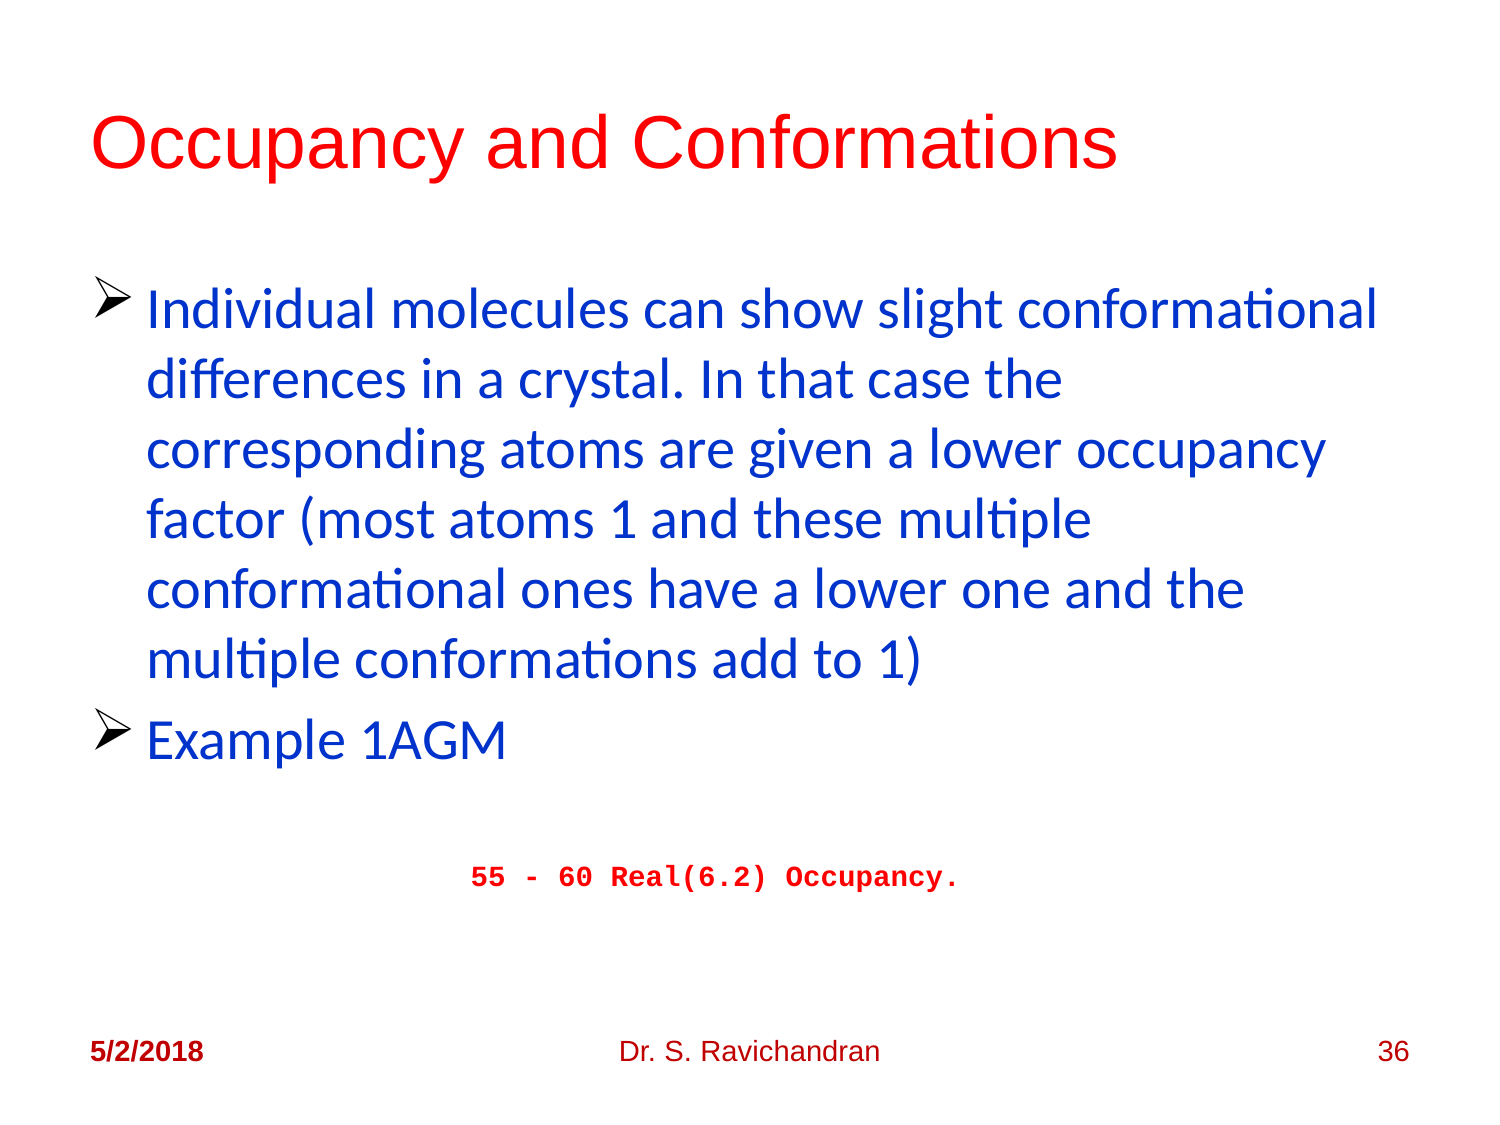

# Occupancy and Conformations
Individual molecules can show slight conformational differences in a crystal. In that case the corresponding atoms are given a lower occupancy factor (most atoms 1 and these multiple conformational ones have a lower one and the multiple conformations add to 1)
Example 1AGM
55 - 60 Real(6.2) Occupancy.
5/2/2018
Dr. S. Ravichandran
36